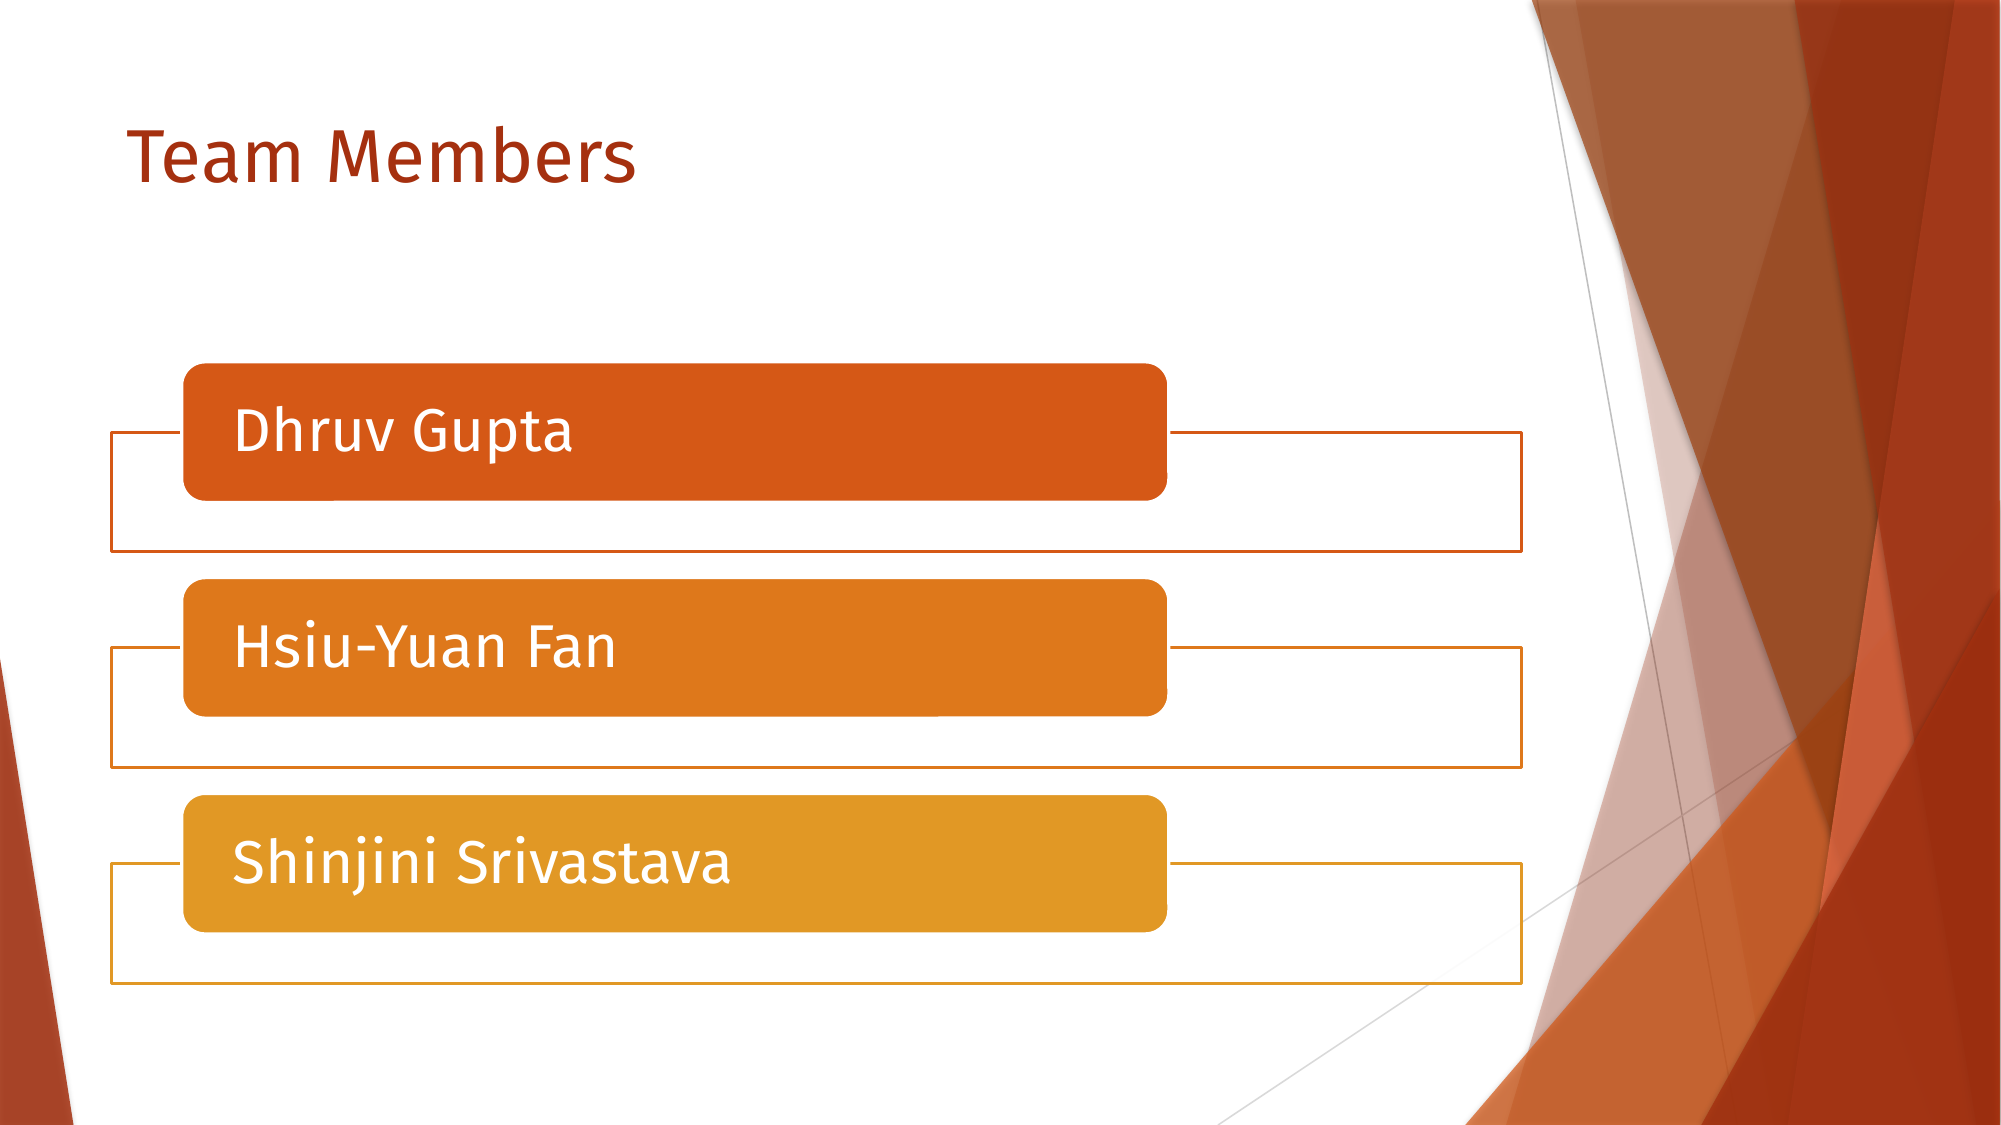

# Team Members
Dhruv Gupta
Hsiu-Yuan Fan
Shinjini Srivastava